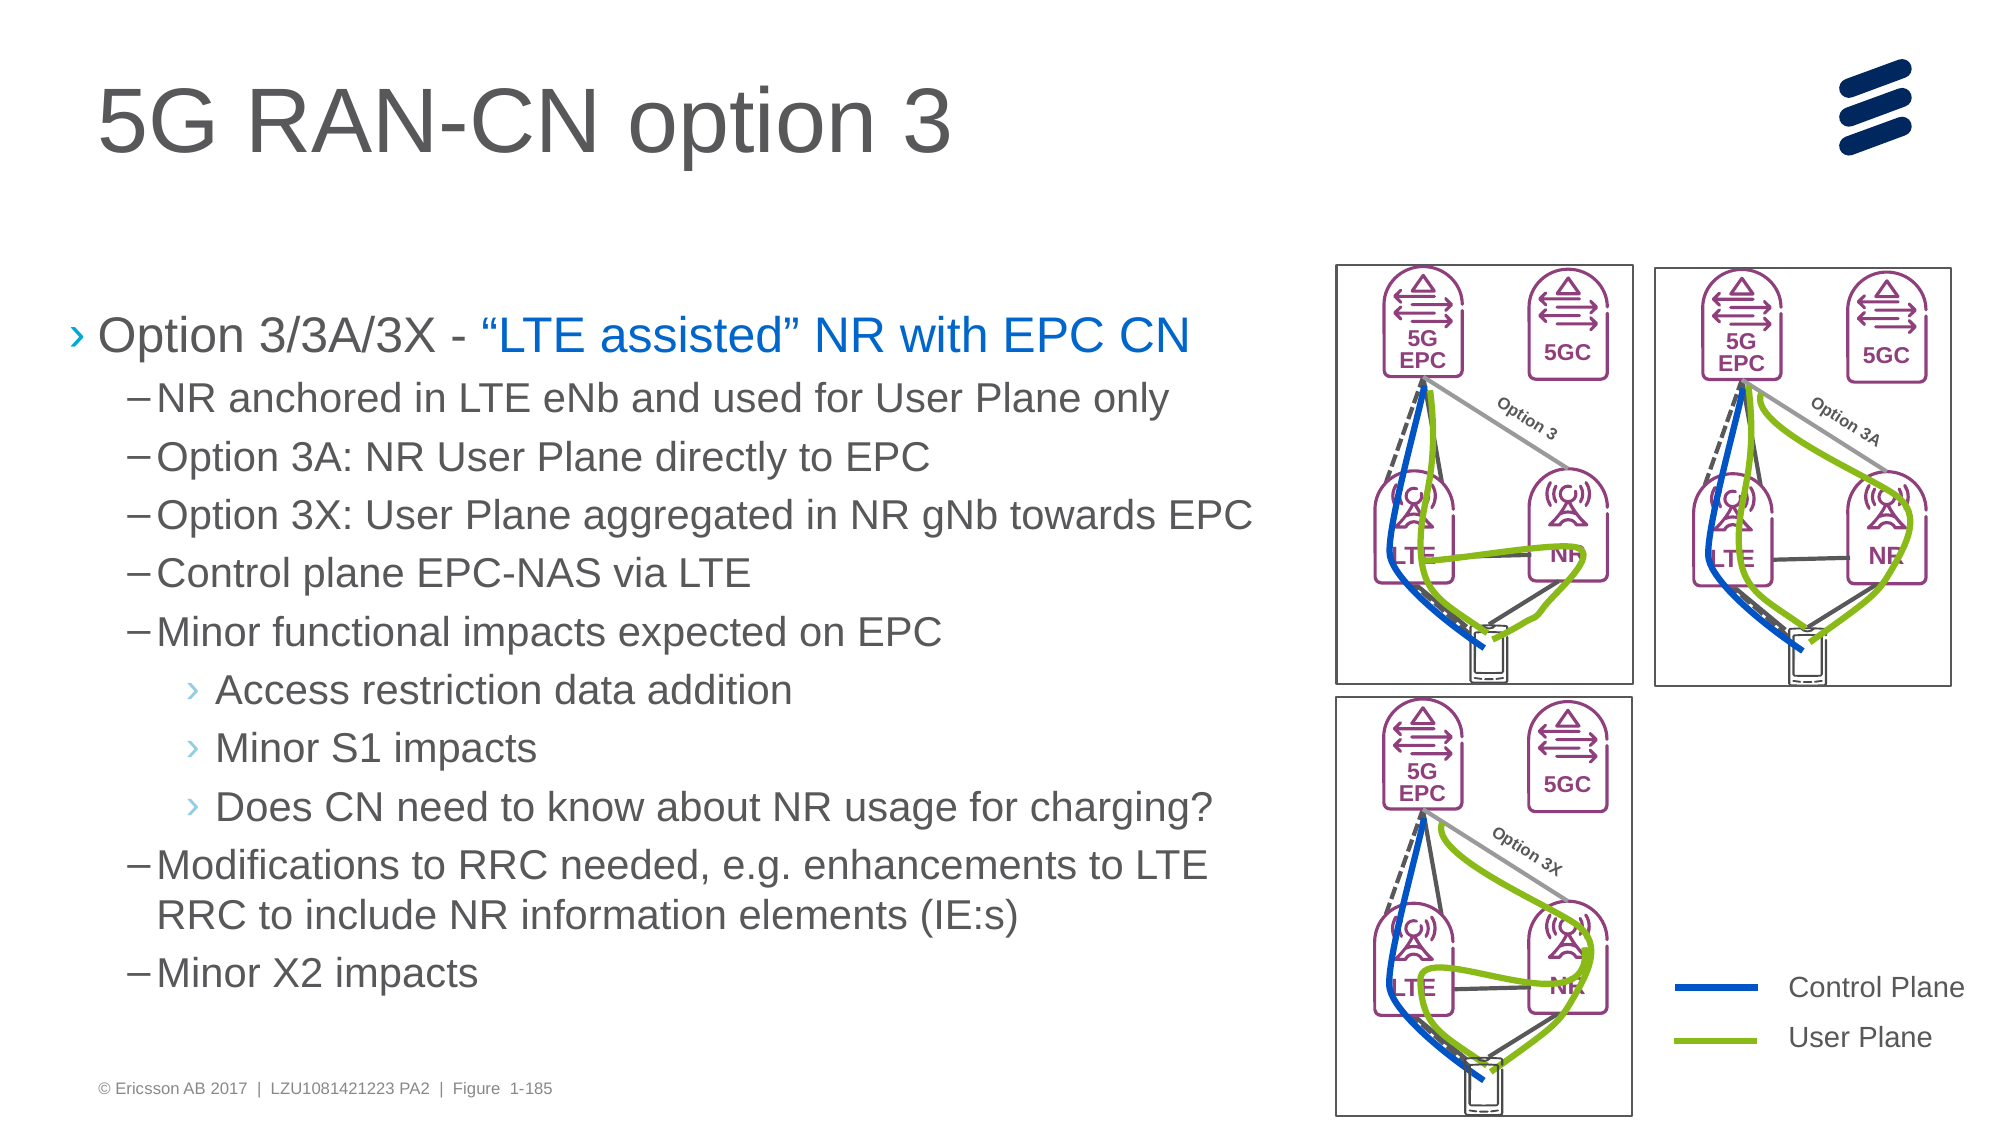

# 5G RAN-CN option 3

5G EPC

5GC

5G EPC

5GC
Option 3/3A/3X - “LTE assisted” NR with EPC CN
NR anchored in LTE eNb and used for User Plane only
Option 3A: NR User Plane directly to EPC
Option 3X: User Plane aggregated in NR gNb towards EPC
Control plane EPC-NAS via LTE
Minor functional impacts expected on EPC
Access restriction data addition
Minor S1 impacts
Does CN need to know about NR usage for charging?
Modifications to RRC needed, e.g. enhancements to LTE RRC to include NR information elements (IE:s)
Minor X2 impacts

Option 3
Option 3A

NR

LTE

NR

LTE

5G EPC

5GC

Option 3X

NR

LTE

Control Plane
User Plane